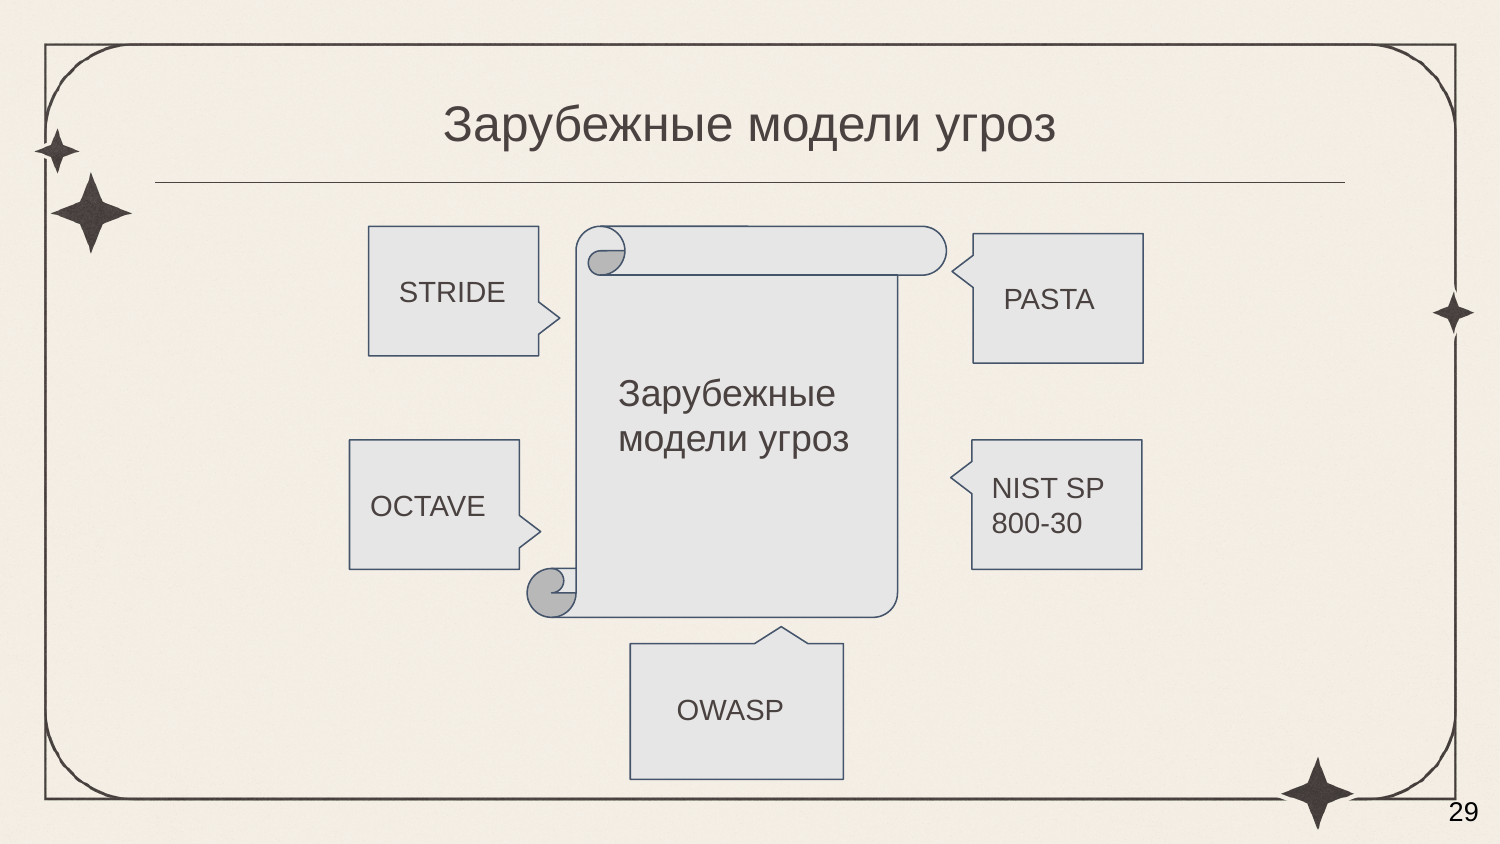

Зарубежные модели угроз

STRIDE
PASTA
Зарубежные модели угроз

NIST SP 800-30
OCTAVE

OWASP
29